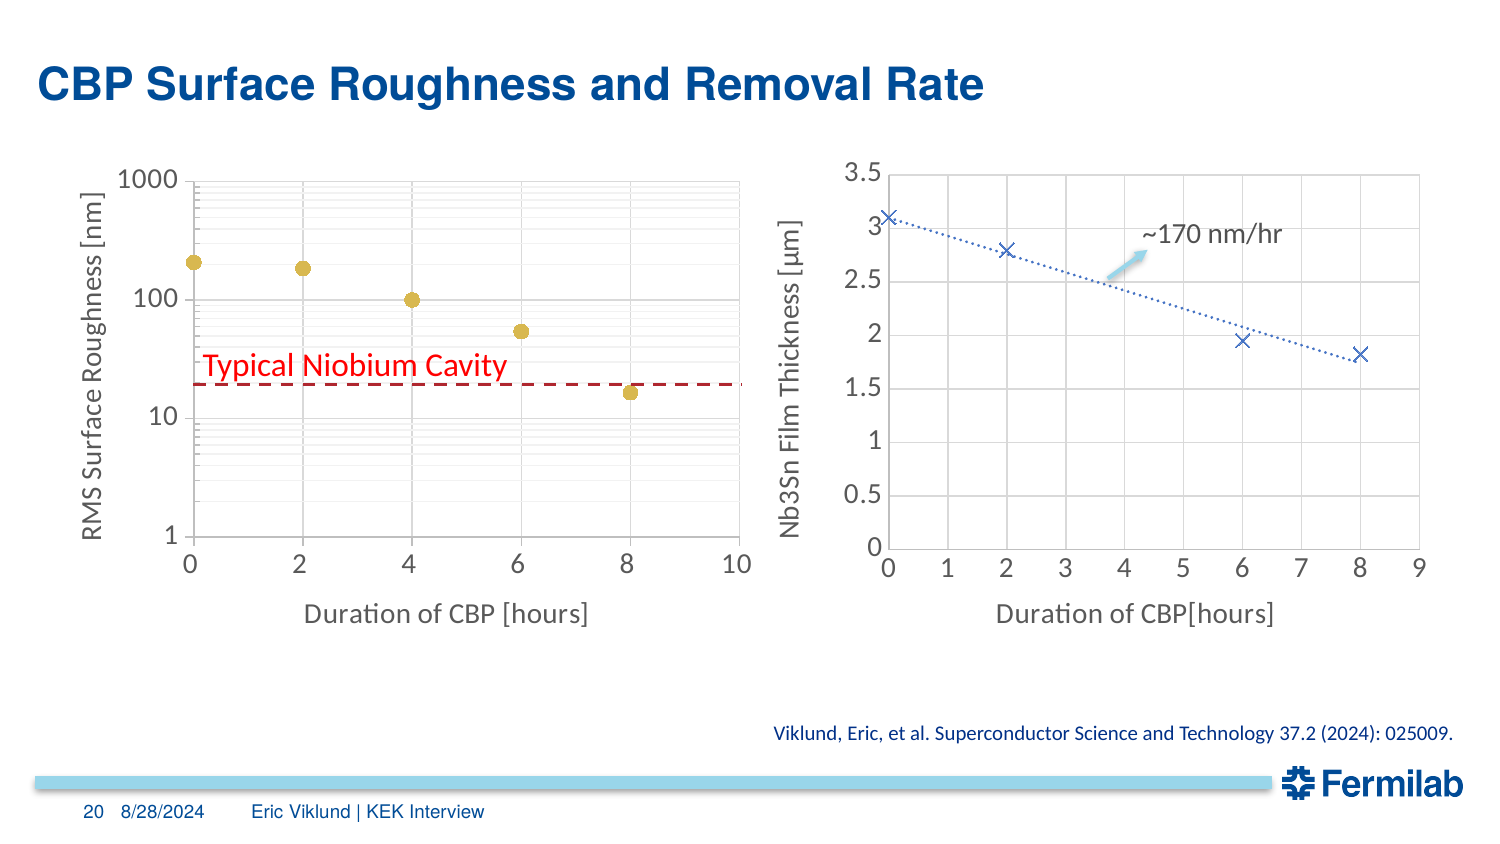

# CBP Surface Roughness and Removal Rate

### Chart

| Category |  |
|---|---|

### Chart

| Category | Polished Nb3Sn |
|---|---|
~170 nm/hr
Typical Niobium Cavity
Viklund, Eric, et al. Superconductor Science and Technology 37.2 (2024): 025009.
20
8/28/2024
Eric Viklund | KEK Interview